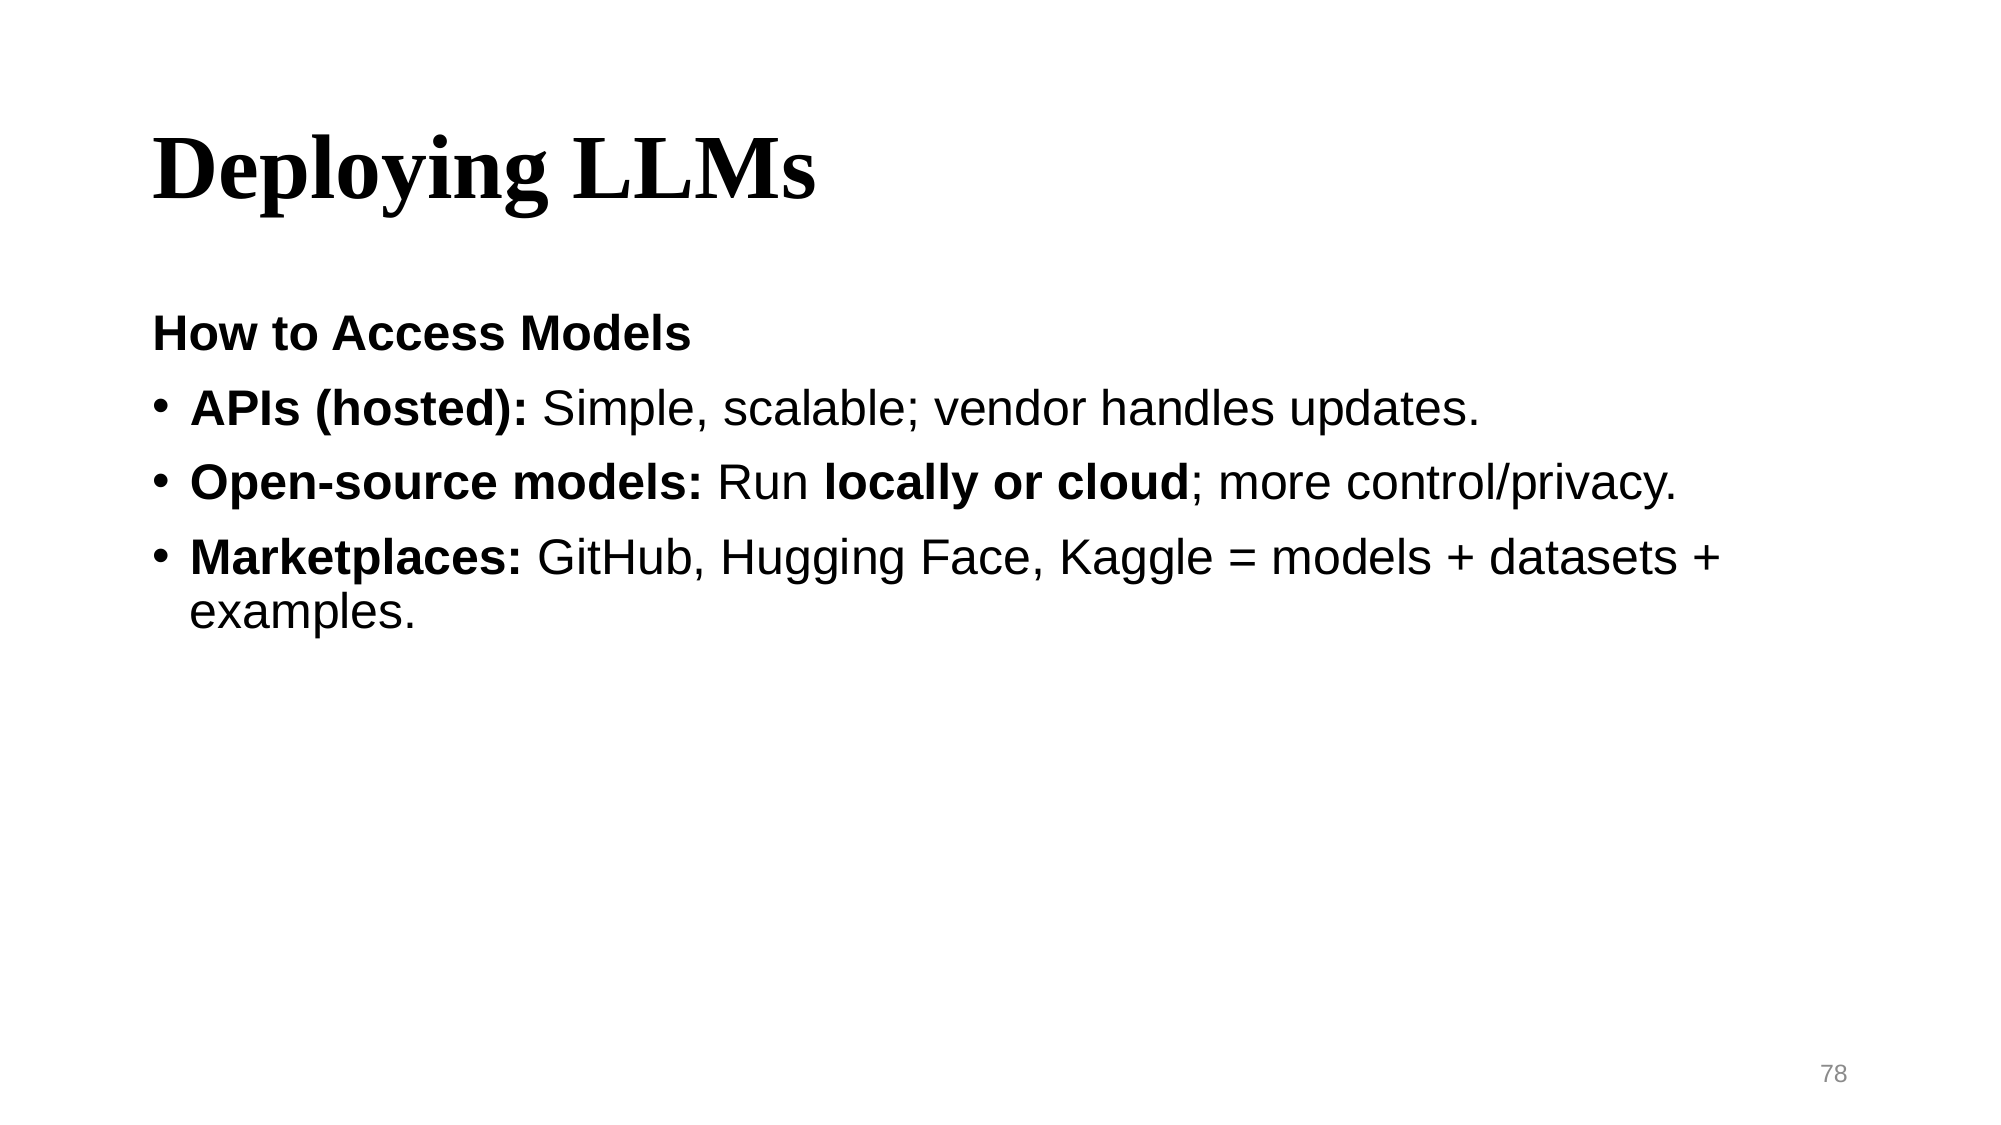

# Deploying LLMs
How to Access Models
APIs (hosted): Simple, scalable; vendor handles updates.
Open-source models: Run locally or cloud; more control/privacy.
Marketplaces: GitHub, Hugging Face, Kaggle = models + datasets + examples.
78